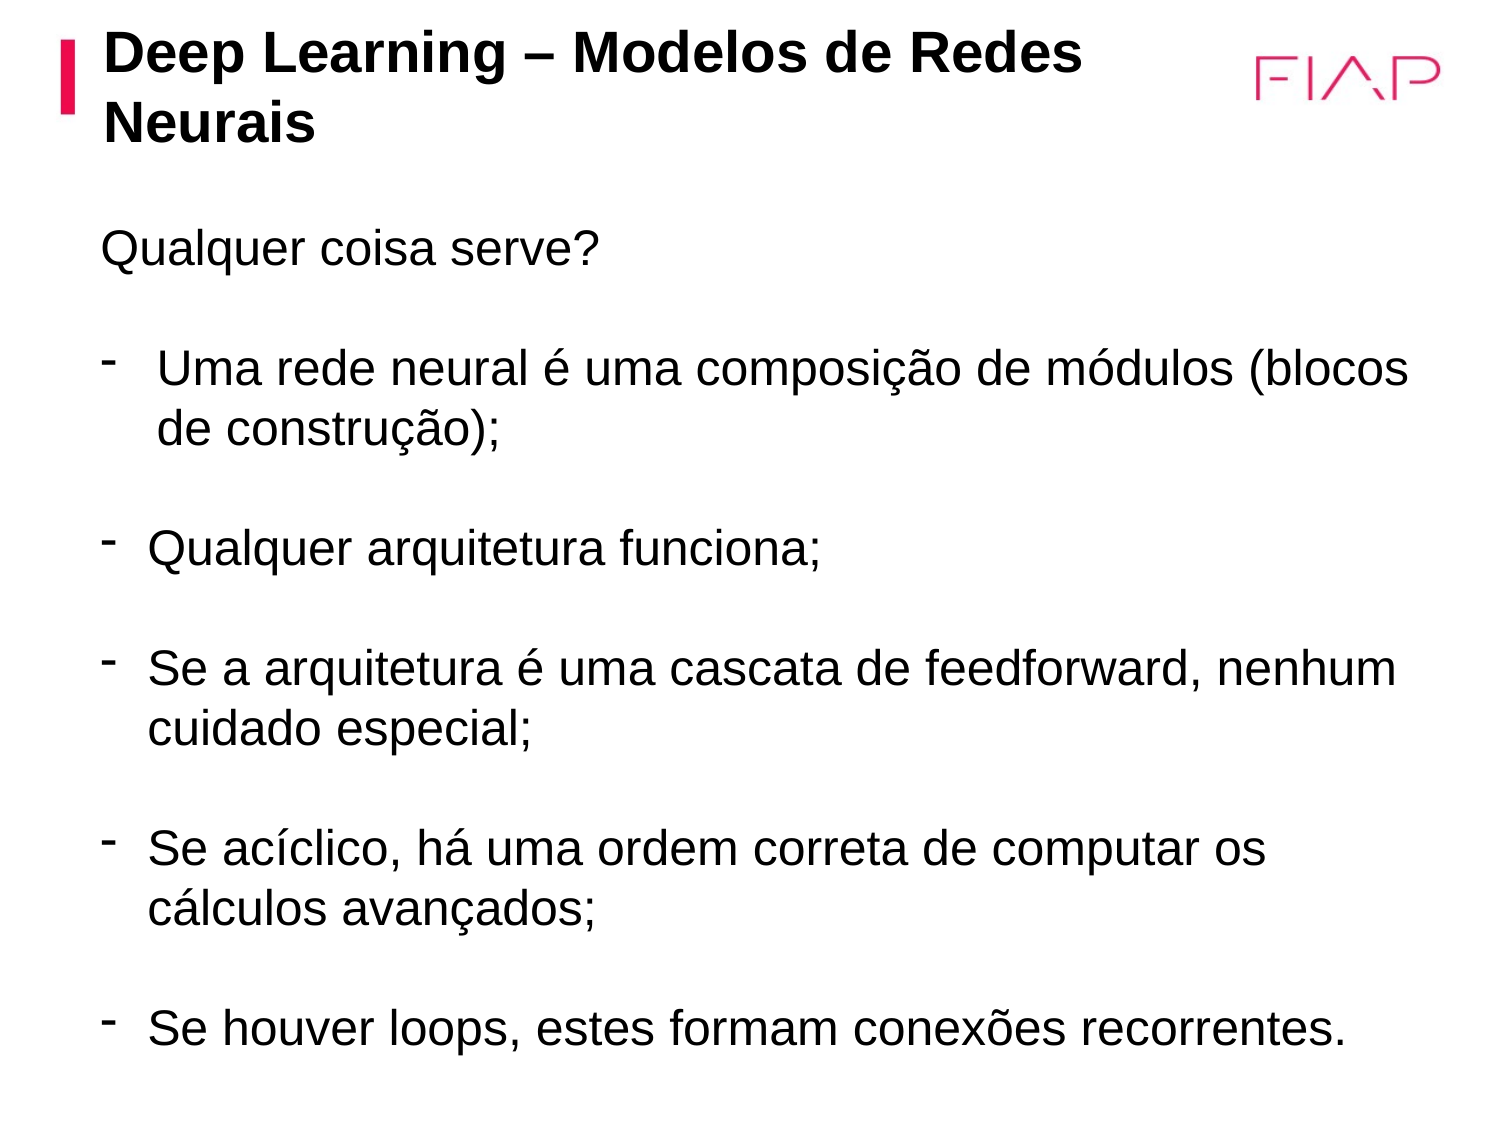

# Deep Learning – Modelos de Redes Neurais
Qualquer coisa serve?

Uma rede neural é uma composição de módulos (blocos de construção);

Qualquer arquitetura funciona;

Se a arquitetura é uma cascata de feedforward, nenhum cuidado especial;

Se acíclico, há uma ordem correta de computar os cálculos avançados;

Se houver loops, estes formam conexões recorrentes.